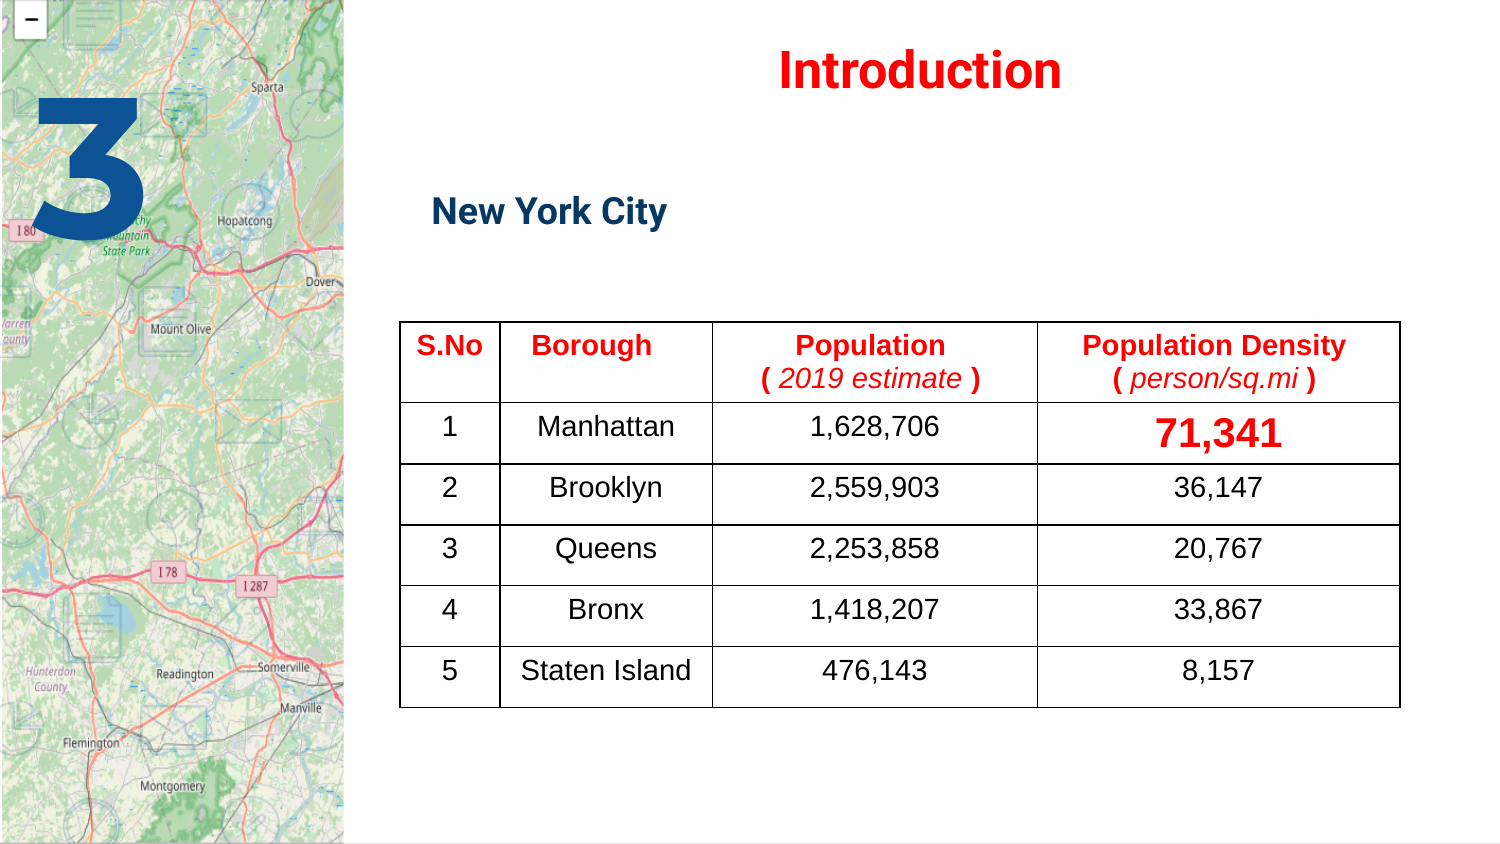

Introduction

New York City

3
| S.No | Borough | Population ( 2019 estimate ) | Population Density ( person/sq.mi ) |
| --- | --- | --- | --- |
| 1 | Manhattan | 1,628,706 | 71,341 |
| 2 | Brooklyn | 2,559,903 | 36,147 |
| 3 | Queens | 2,253,858 | 20,767 |
| 4 | Bronx | 1,418,207 | 33,867 |
| 5 | Staten Island | 476,143 | 8,157 |